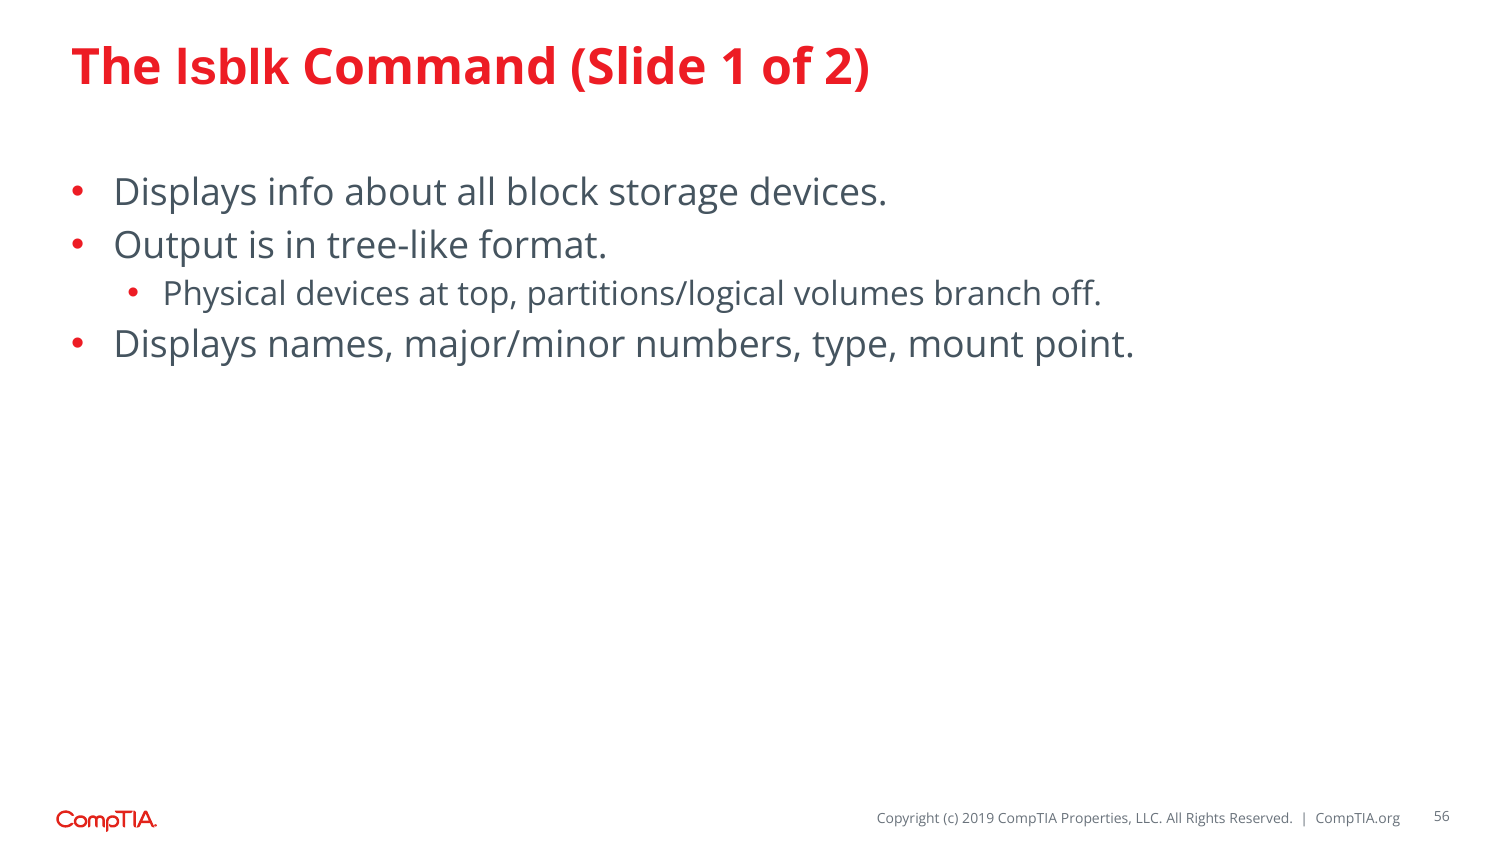

# The lsblk Command (Slide 1 of 2)
Displays info about all block storage devices.
Output is in tree-like format.
Physical devices at top, partitions/logical volumes branch off.
Displays names, major/minor numbers, type, mount point.
56